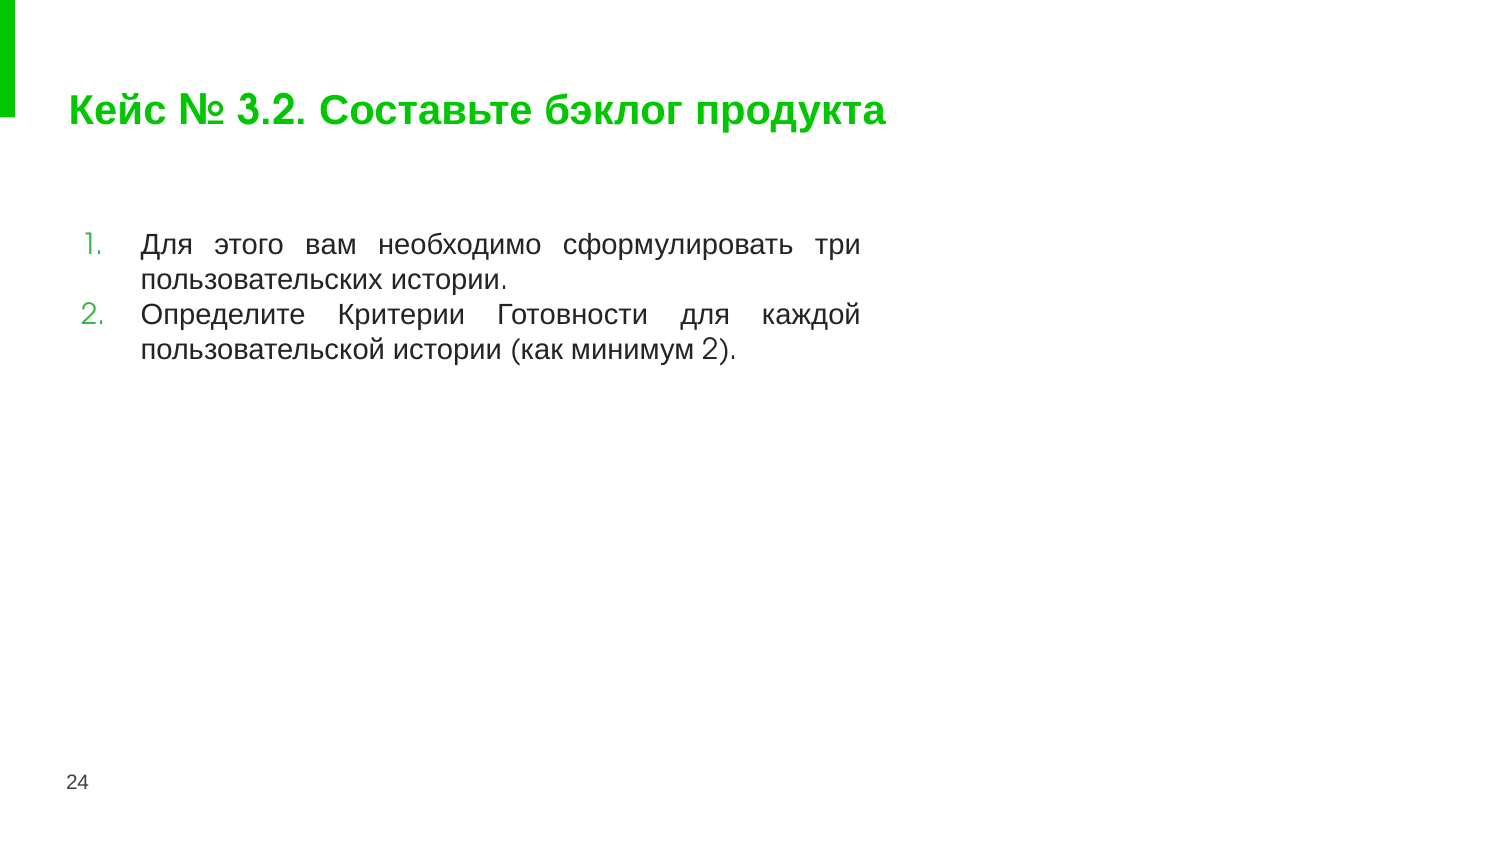

Кейс № 3.2. Составьте бэклог продукта

Для этого вам необходимо сформулировать три пользовательских истории.
Определите Критерии Готовности для каждой пользовательской истории (как минимум 2).

24